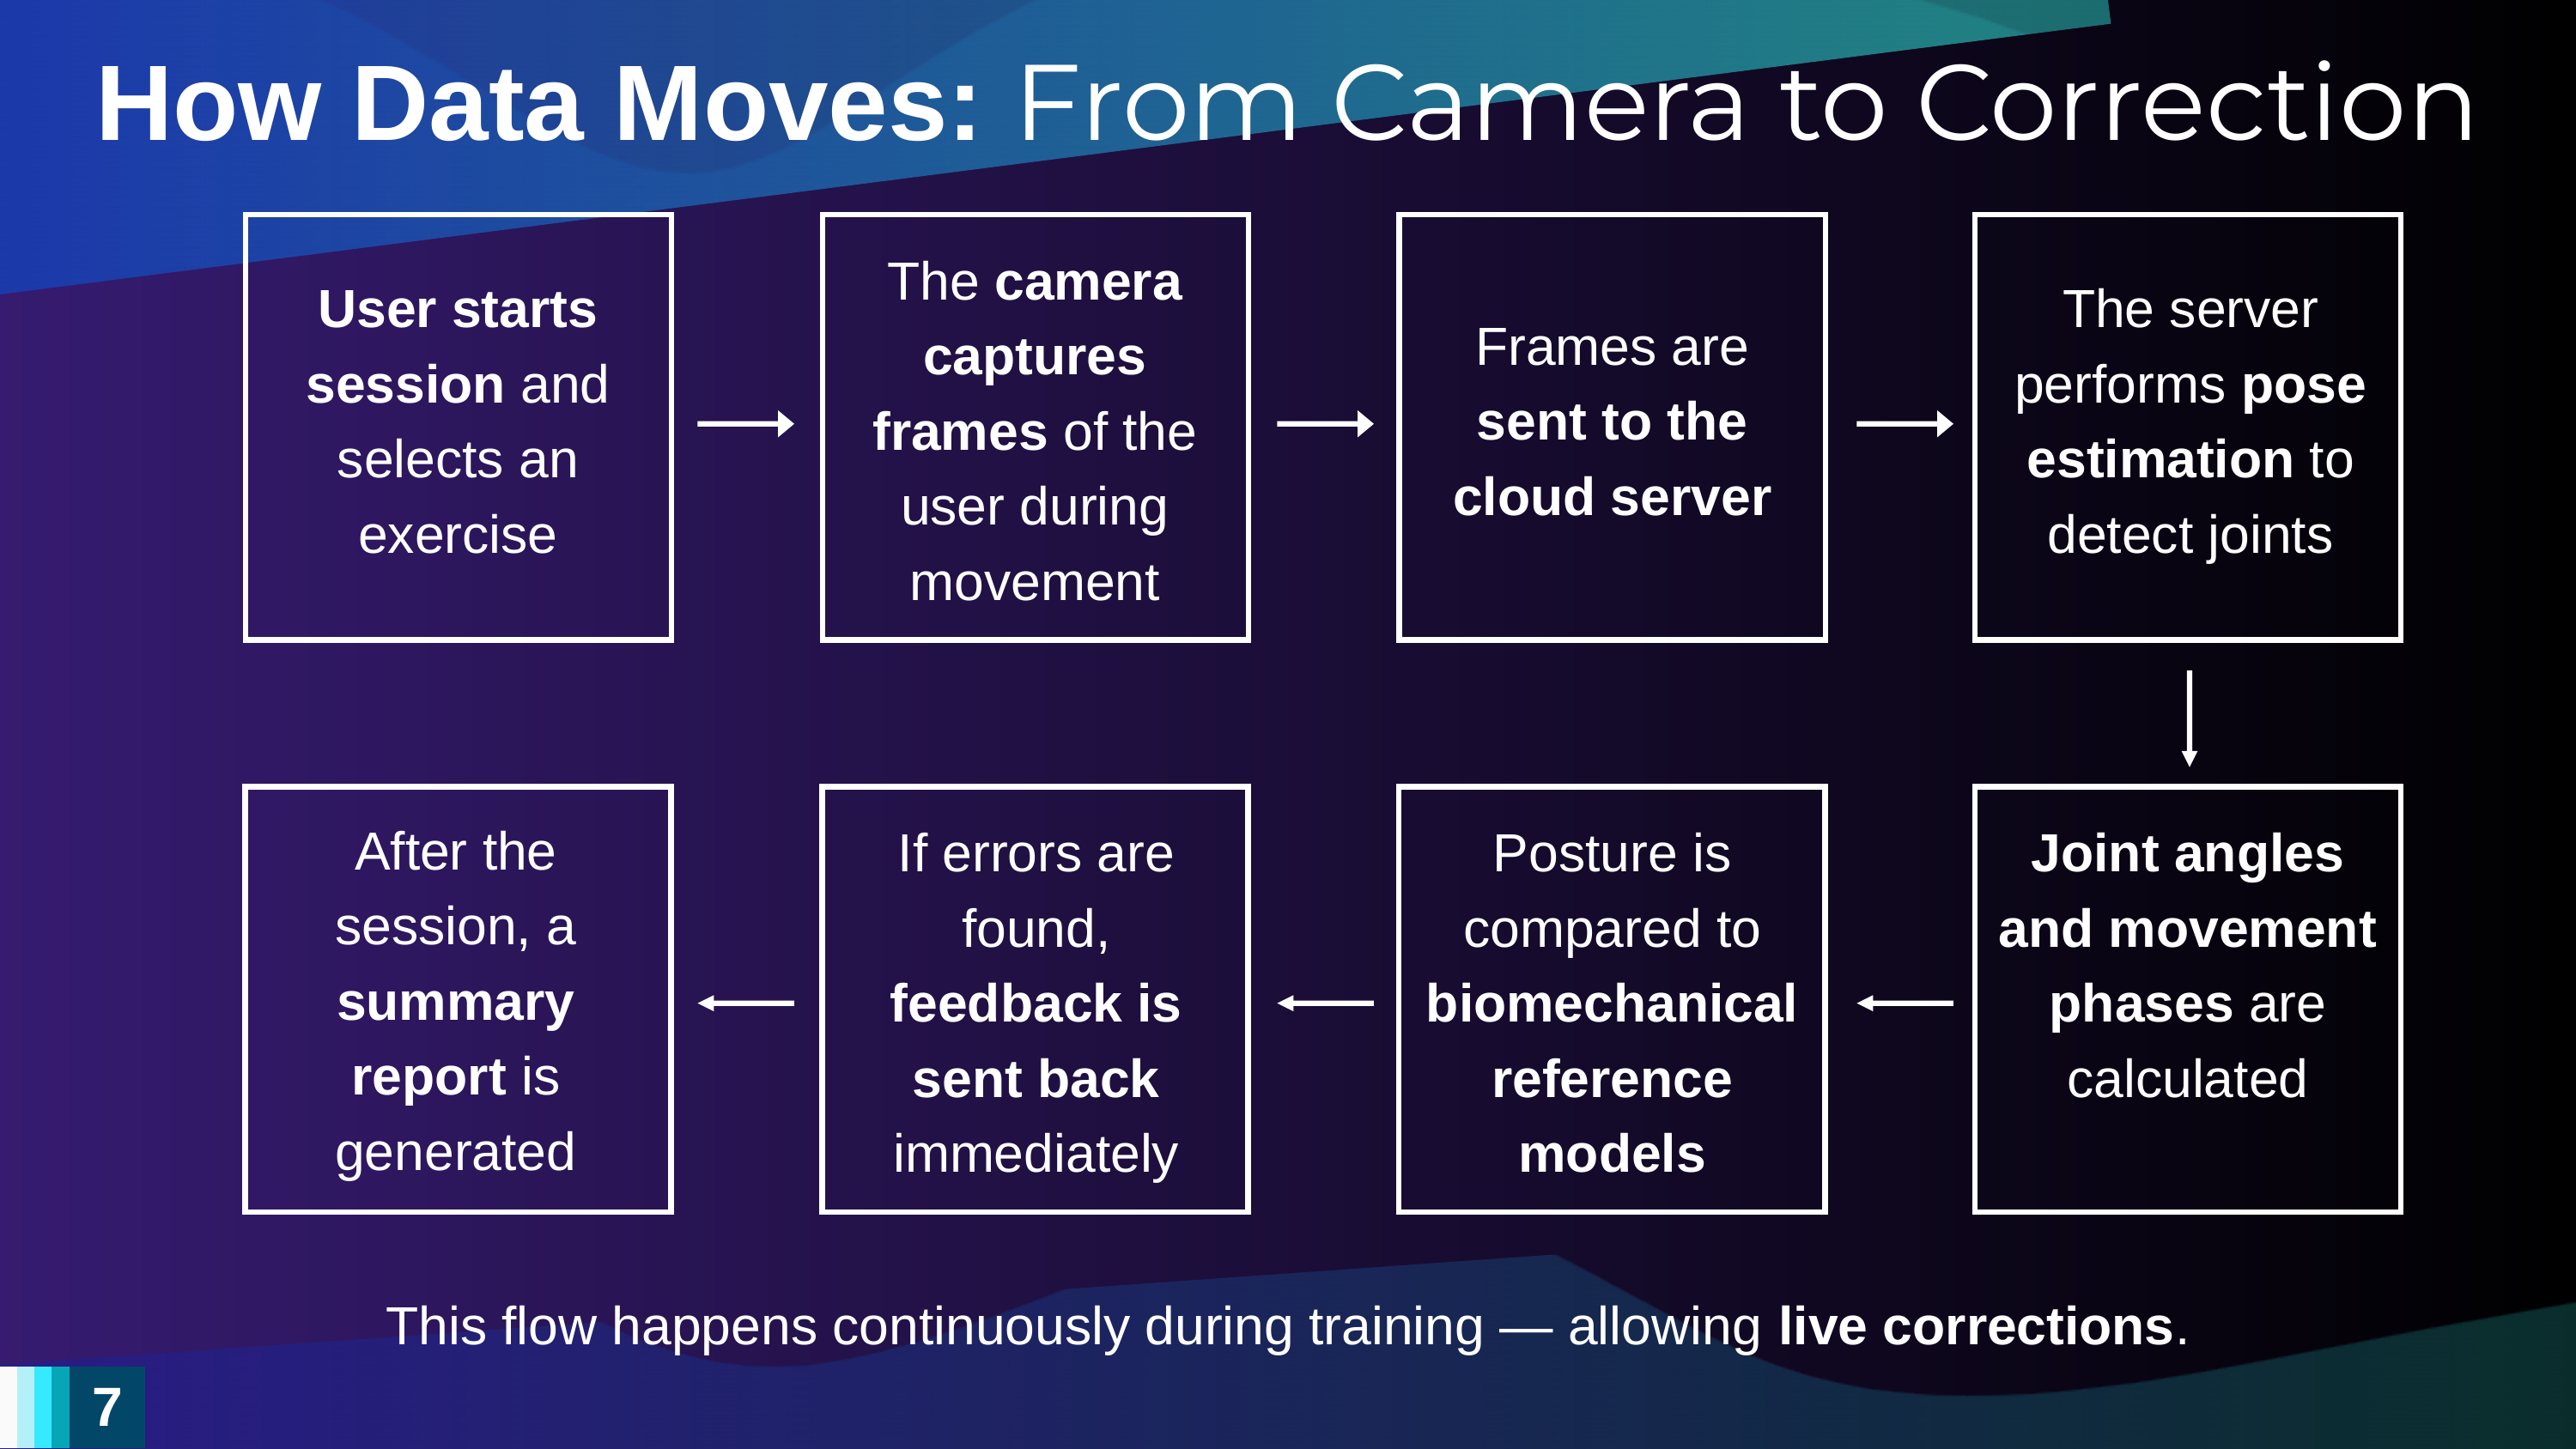

How Data Moves: From Camera to Correction

The camera captures frames of the user during movement
User starts session and selects an exercise
The server performs pose estimation to detect joints
Frames are sent to the cloud server

After the session, a summary report is generated
If errors are found, feedback is sent back immediately
Posture is compared to biomechanical reference models
Joint angles and movement phases are calculated

This flow happens continuously during training — allowing live corrections.

7